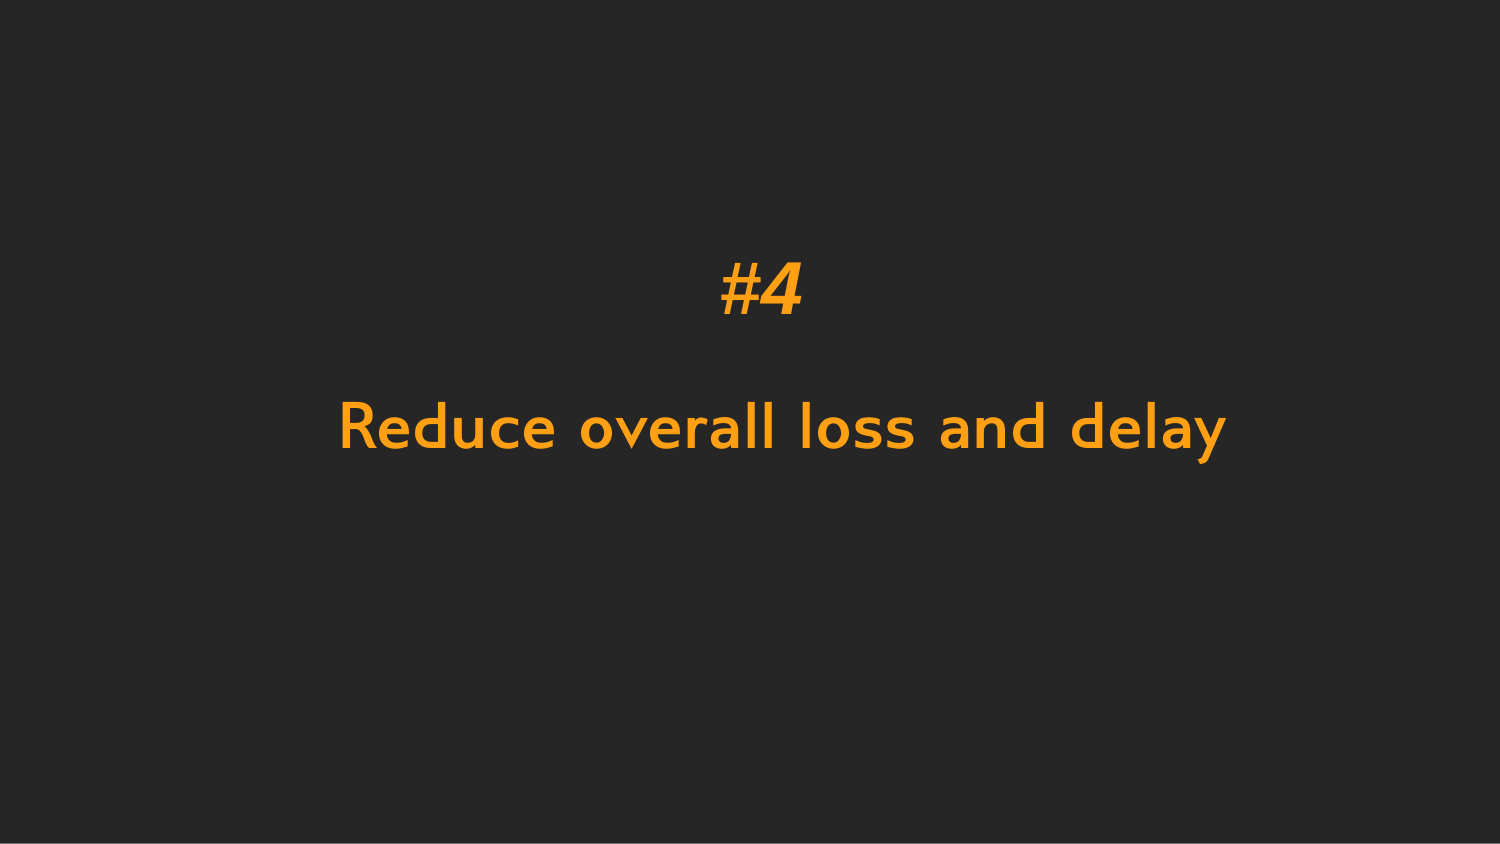

Reduce overall loss and delay
#4
25.04.2018

15